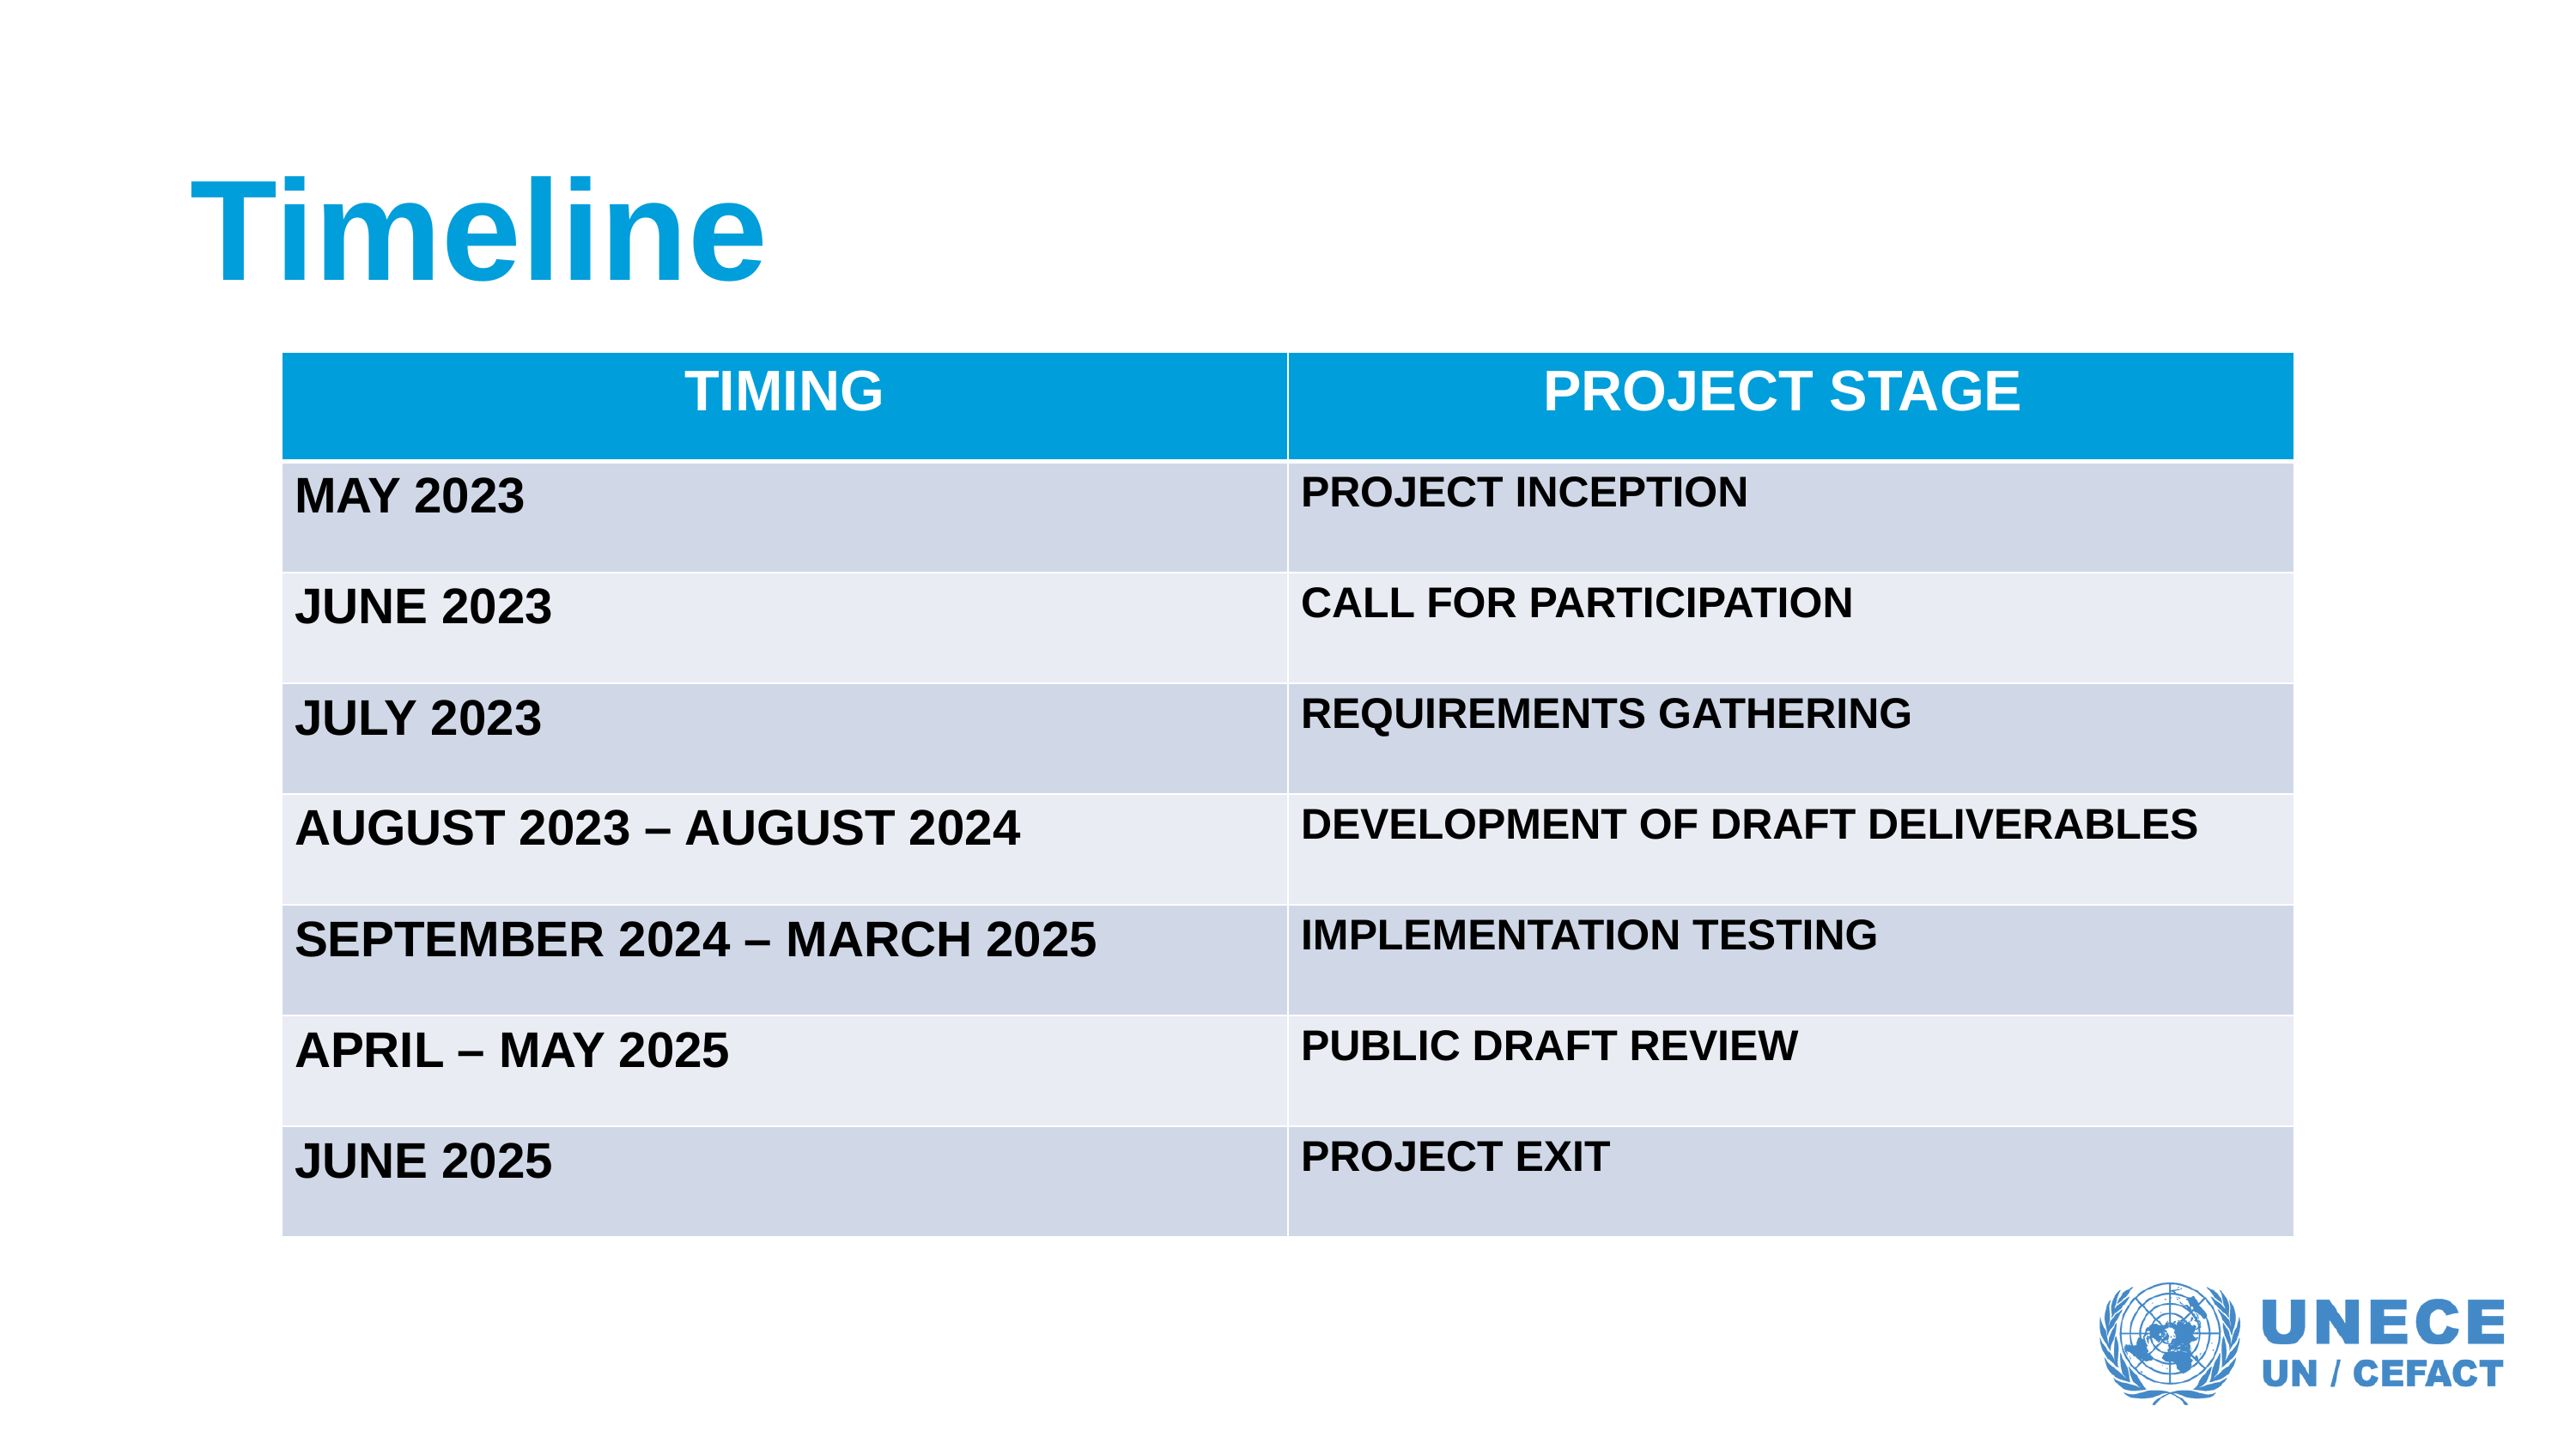

Timeline
| TIMING | PROJECT STAGE |
| --- | --- |
| MAY 2023 | PROJECT INCEPTION |
| JUNE 2023 | CALL FOR PARTICIPATION |
| JULY 2023 | REQUIREMENTS GATHERING |
| AUGUST 2023 – AUGUST 2024 | DEVELOPMENT OF DRAFT DELIVERABLES |
| SEPTEMBER 2024 – MARCH 2025 | IMPLEMENTATION TESTING |
| APRIL – MAY 2025 | PUBLIC DRAFT REVIEW |
| JUNE 2025 | PROJECT EXIT |
AUG 2023 – AUG 2024